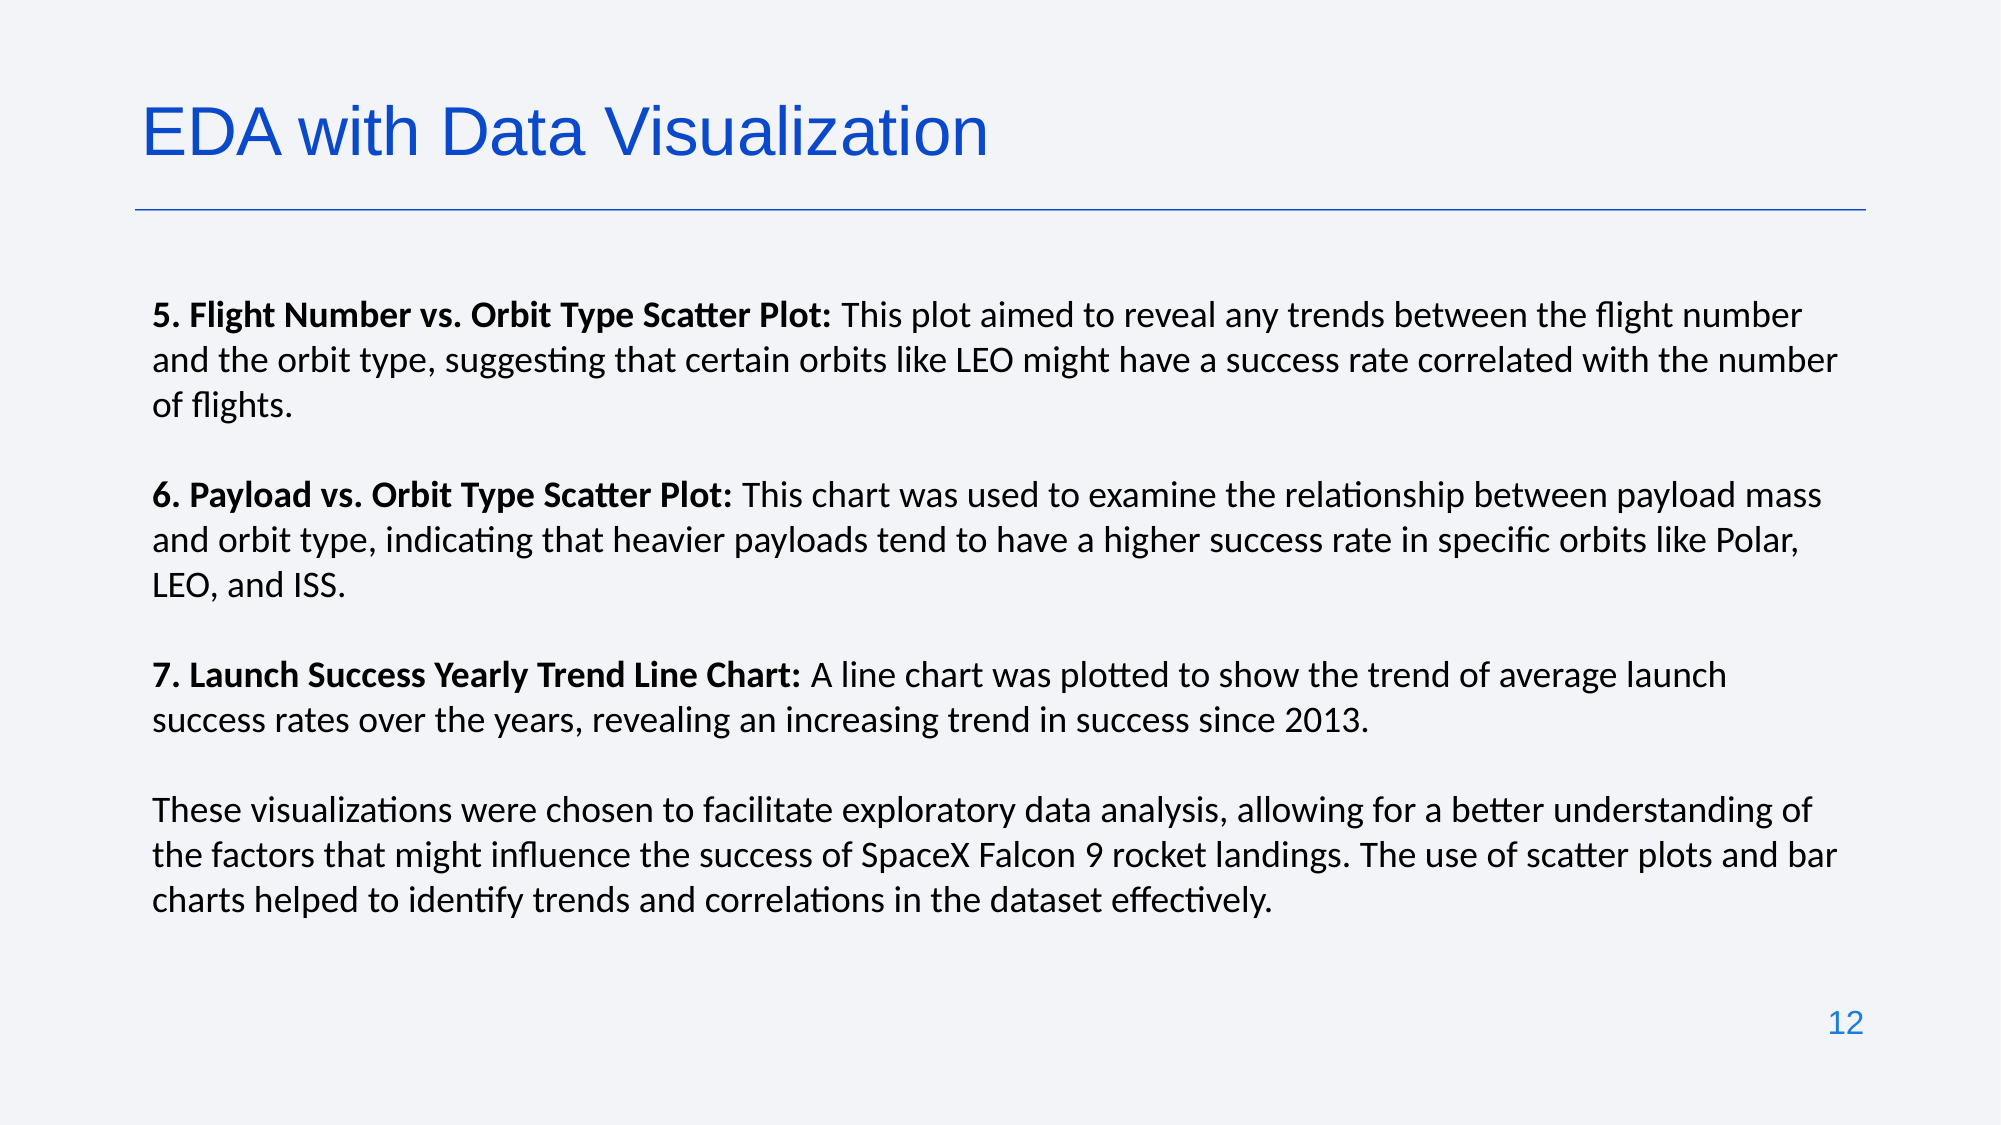

EDA with Data Visualization
5. Flight Number vs. Orbit Type Scatter Plot: This plot aimed to reveal any trends between the flight number and the orbit type, suggesting that certain orbits like LEO might have a success rate correlated with the number of flights.

6. Payload vs. Orbit Type Scatter Plot: This chart was used to examine the relationship between payload mass and orbit type, indicating that heavier payloads tend to have a higher success rate in specific orbits like Polar, LEO, and ISS.

7. Launch Success Yearly Trend Line Chart: A line chart was plotted to show the trend of average launch success rates over the years, revealing an increasing trend in success since 2013.

These visualizations were chosen to facilitate exploratory data analysis, allowing for a better understanding of the factors that might influence the success of SpaceX Falcon 9 rocket landings. The use of scatter plots and bar charts helped to identify trends and correlations in the dataset effectively.
12